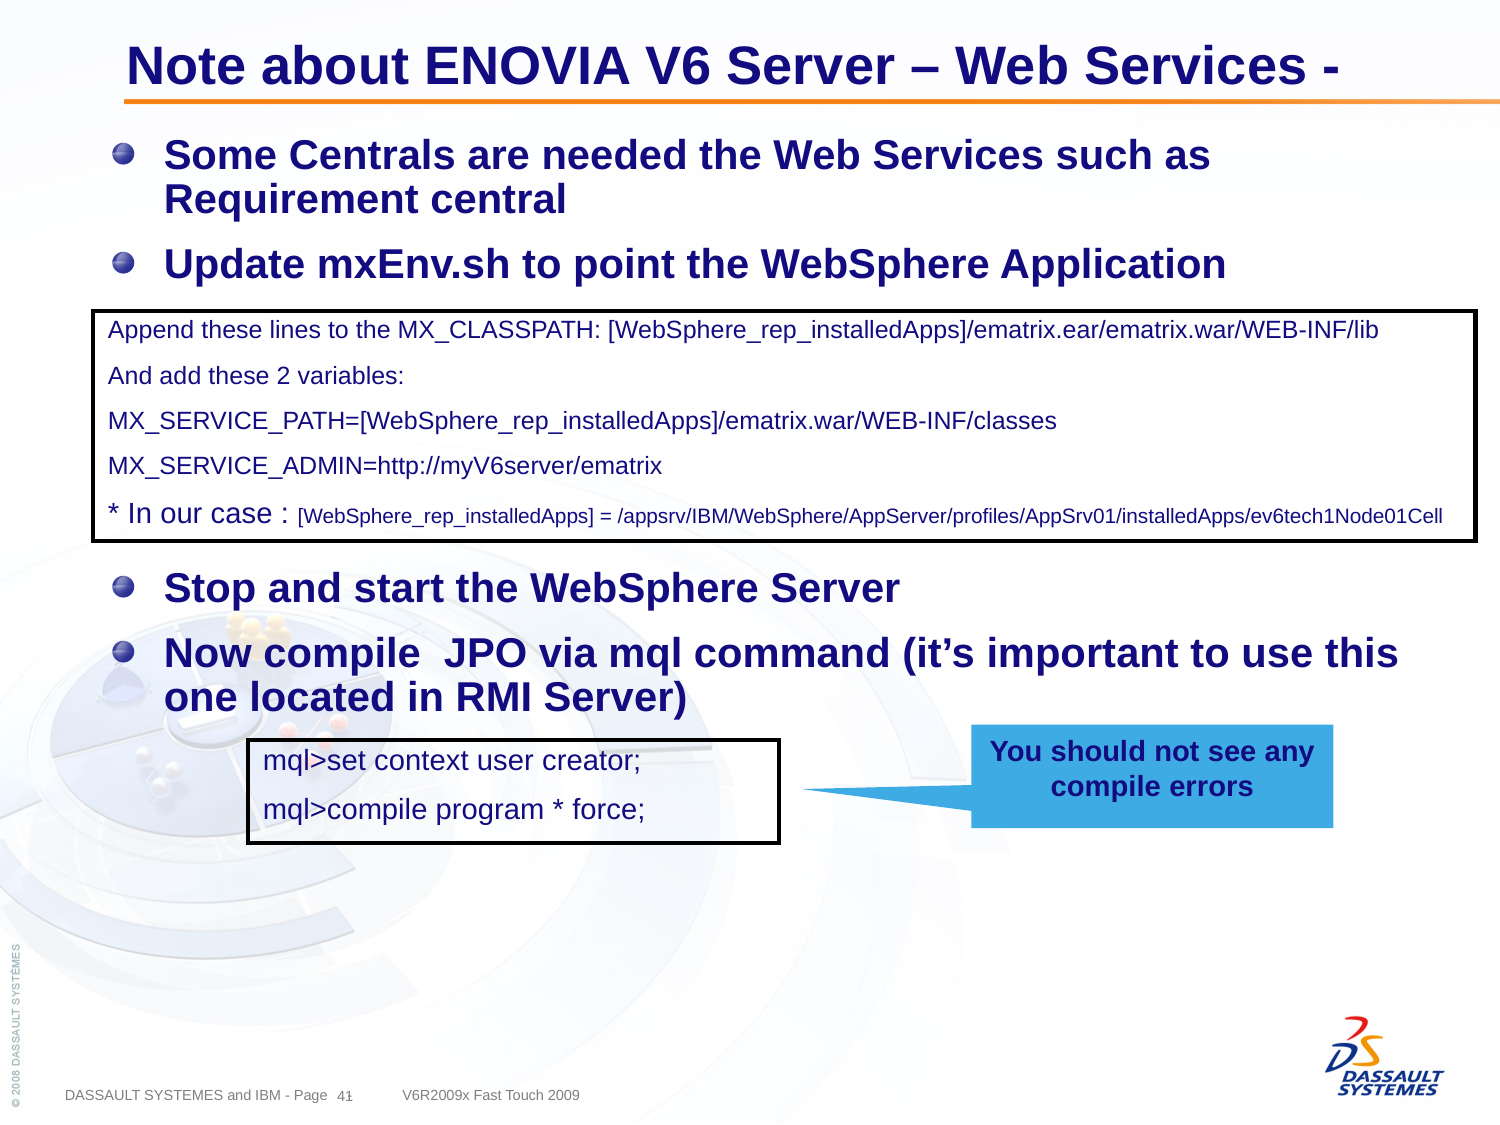

Note about ENOVIA V6 Server – Web Services -
Some Centrals are needed the Web Services such as Requirement central
Update mxEnv.sh to point the WebSphere Application

Stop and start the WebSphere Server
Now compile  JPO via mql command (it’s important to use this one located in RMI Server)

| Append these lines to the MX\_CLASSPATH: [WebSphere\_rep\_installedApps]/ematrix.ear/ematrix.war/WEB-INF/lib And add these 2 variables: MX\_SERVICE\_PATH=[WebSphere\_rep\_installedApps]/ematrix.war/WEB-INF/classes MX\_SERVICE\_ADMIN=http://myV6server/ematrix \* In our case : [WebSphere\_rep\_installedApps] = /appsrv/IBM/WebSphere/AppServer/profiles/AppSrv01/installedApps/ev6tech1Node01Cell |
| --- |
You should not see any compile errors
| mql>set context user creator; mql>compile program \* force; |
| --- |